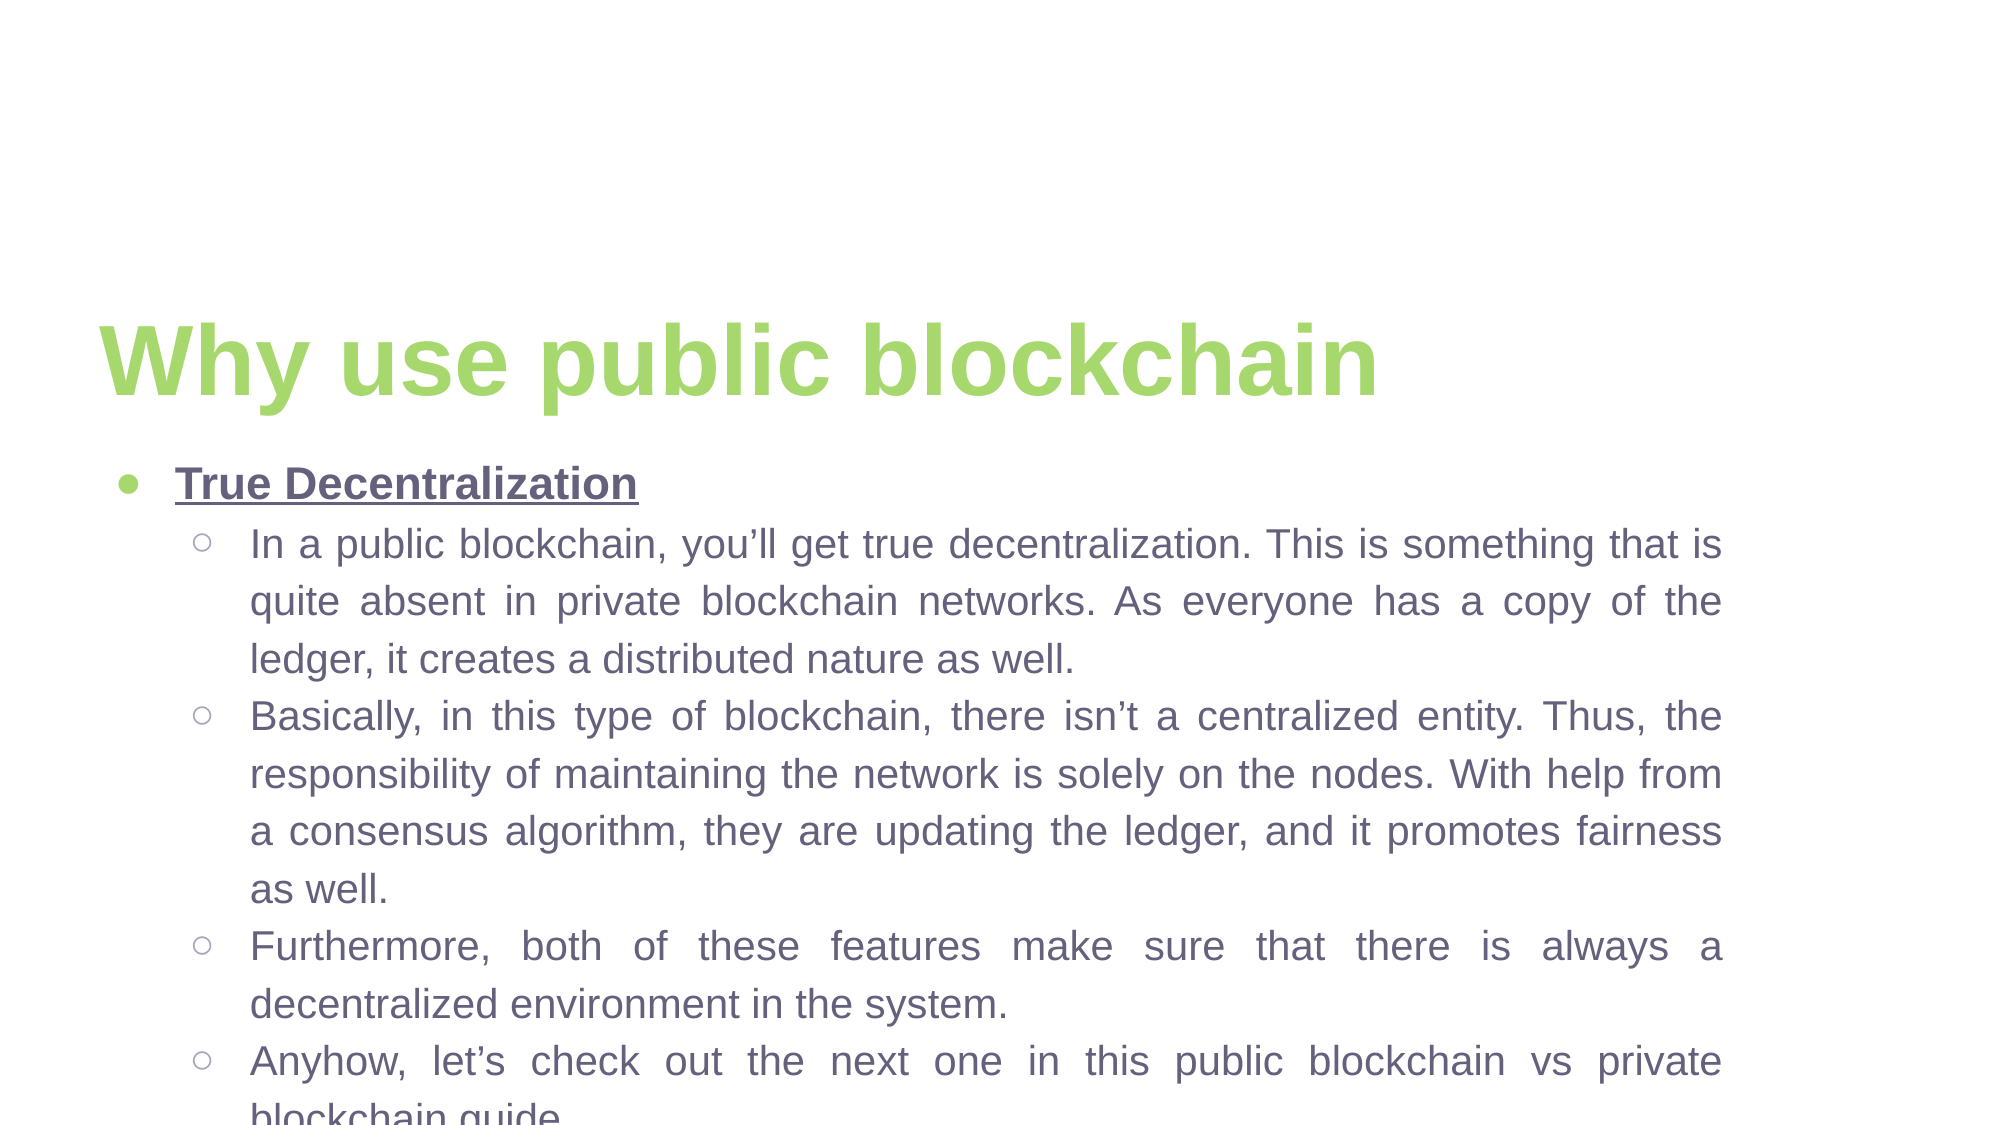

# Why use public blockchain
True Decentralization
In a public blockchain, you’ll get true decentralization. This is something that is quite absent in private blockchain networks. As everyone has a copy of the ledger, it creates a distributed nature as well.
Basically, in this type of blockchain, there isn’t a centralized entity. Thus, the responsibility of maintaining the network is solely on the nodes. With help from a consensus algorithm, they are updating the ledger, and it promotes fairness as well.
Furthermore, both of these features make sure that there is always a decentralized environment in the system.
Anyhow, let’s check out the next one in this public blockchain vs private blockchain guide.